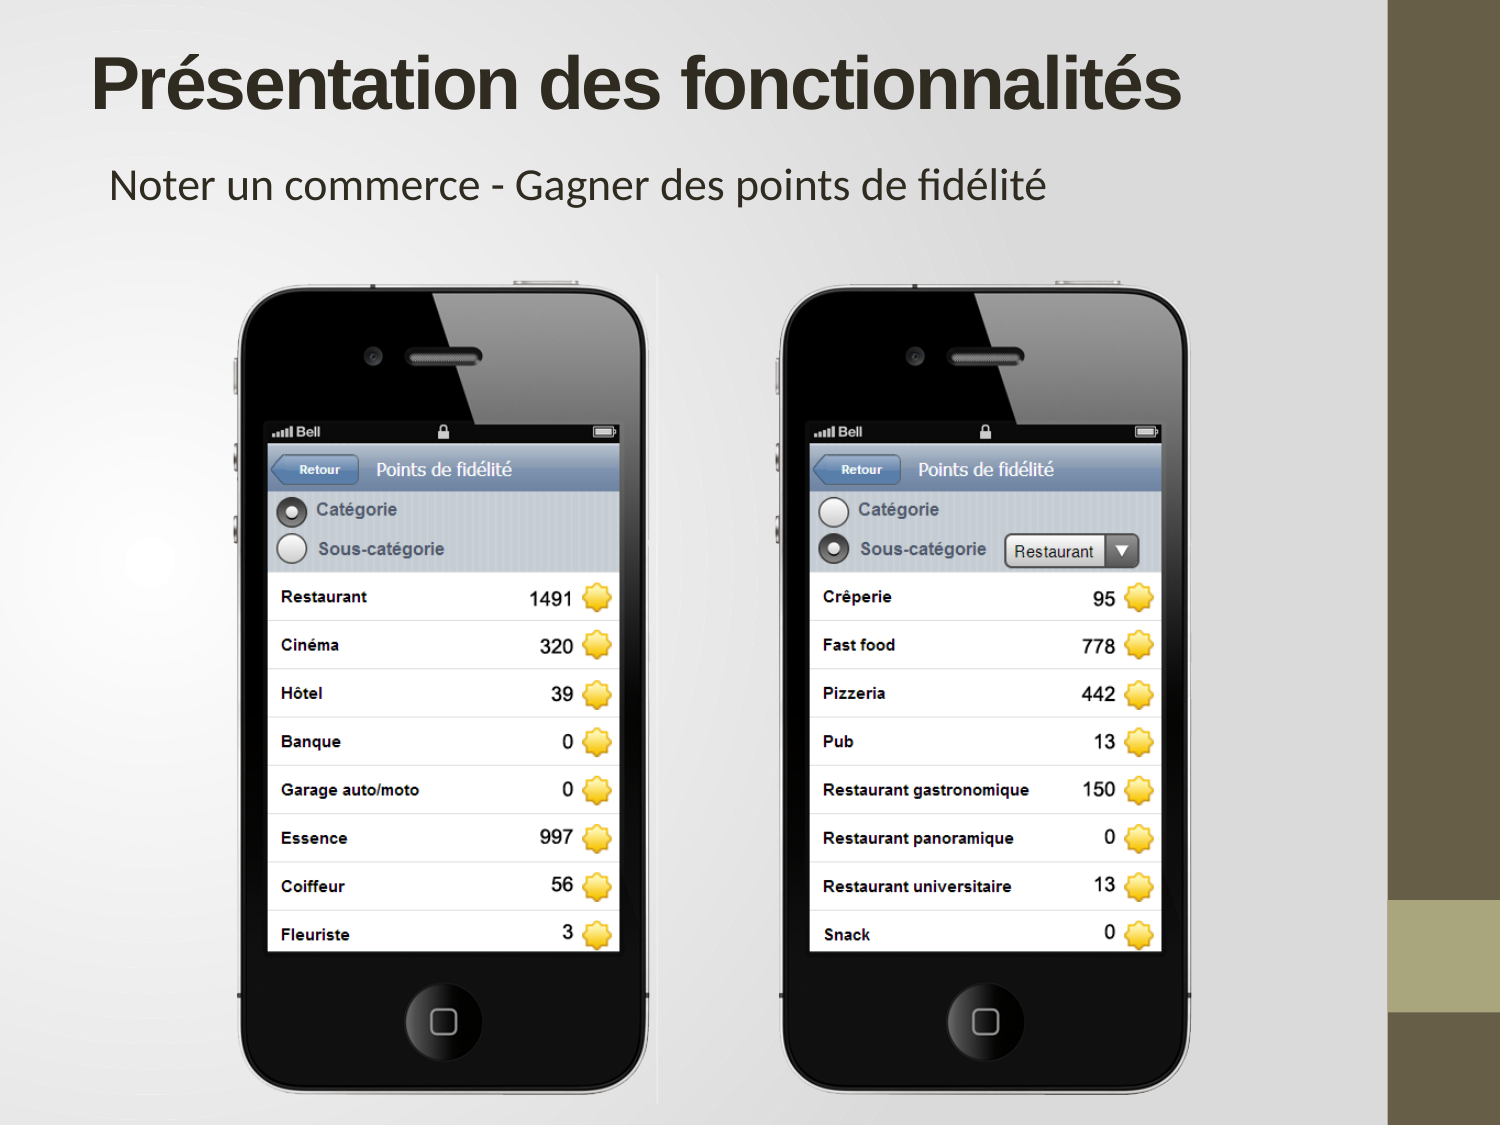

# Présentation des fonctionnalités
Noter un commerce - Gagner des points de fidélité